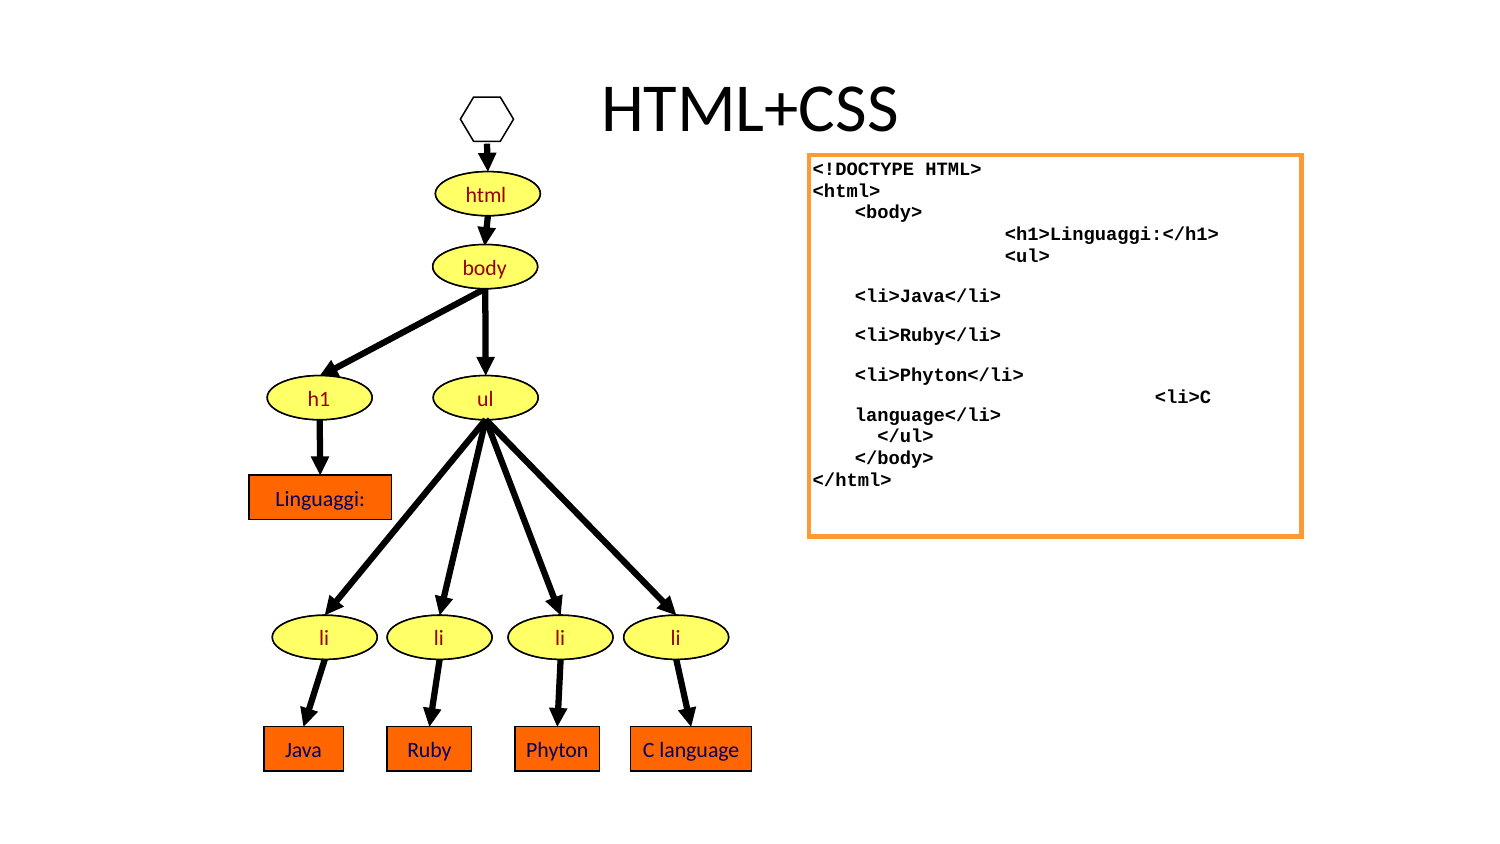

# HTML+CSS

<!DOCTYPE HTML>
<html>
	<body>
		<h1>Linguaggi:</h1>
  		<ul>
    		<li>Java</li>
 			<li>Ruby</li>
 			<li>Phyton</li>
 			<li>C language</li>
	  </ul>
	</body>
</html>

html

body

h1

ul
Linguaggi:

li

li

li

li
Java
Ruby
Phyton
C language